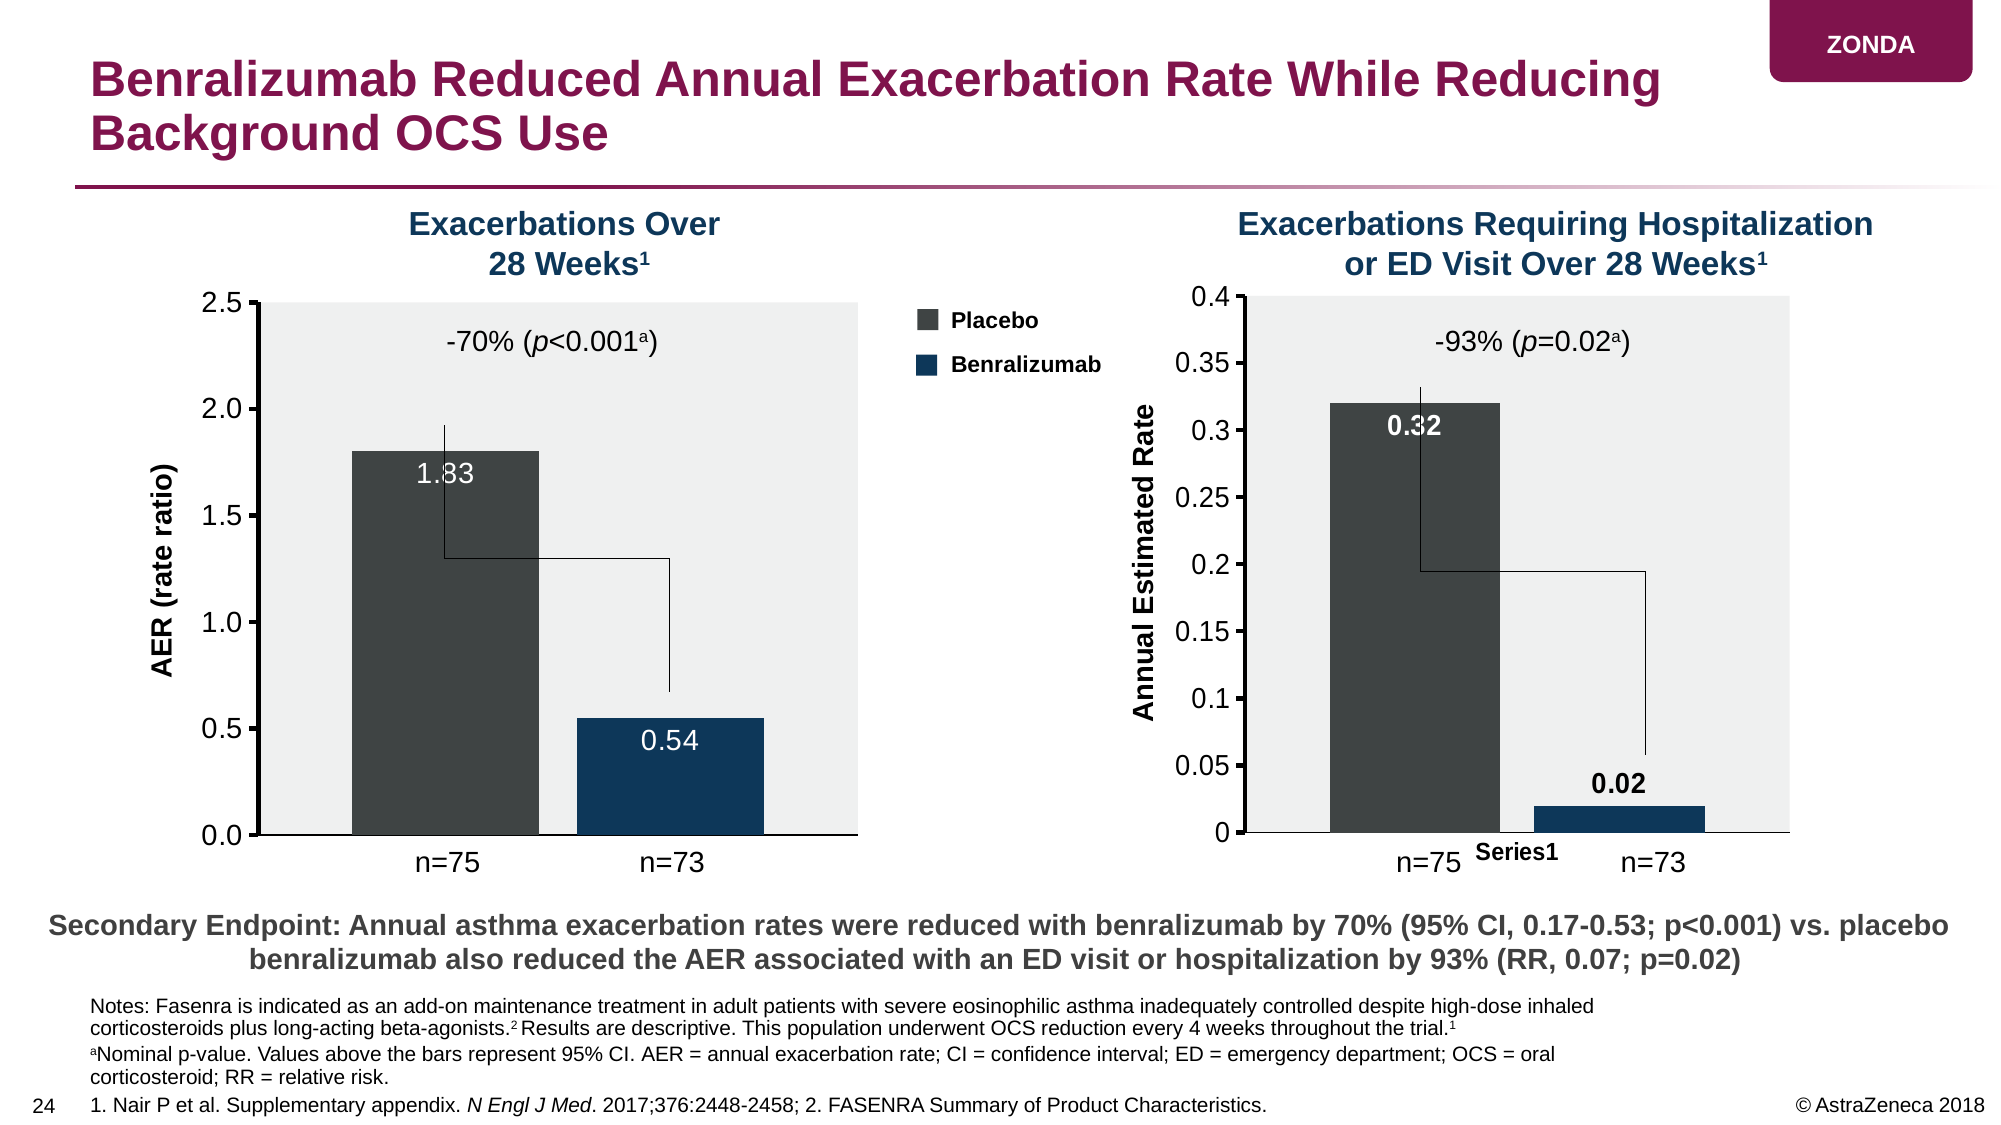

ZONDA
# Benralizumab Reduced Annual Exacerbation Rate While Reducing Background OCS Use
Exacerbations Requiring Hospitalization or ED Visit Over 28 Weeks1
Exacerbations Over
28 Weeks1

### Chart

| Category | Placebo | FASENRA2 |
|---|---|---|
| AERR | 1.8 | 0.55 |

### Chart

| Category | Placebo | Benra 30 mg Q8 |
|---|---|---|
|  | 0.32 | 0.02 |
Placebo
Benralizumab

-70% (p<0.001a)
-93% (p=0.02a)
Annual Estimated Rate
AER (rate ratio)

n=75
n=73
n=73
n=75
Secondary Endpoint: Annual asthma exacerbation rates were reduced with benralizumab by 70% (95% CI, 0.17-0.53; p<0.001) vs. placebo
benralizumab also reduced the AER associated with an ED visit or hospitalization by 93% (RR, 0.07; p=0.02)
Notes: Fasenra is indicated as an add-on maintenance treatment in adult patients with severe eosinophilic asthma inadequately controlled despite high-dose inhaled corticosteroids plus long-acting beta-agonists.2 Results are descriptive. This population underwent OCS reduction every 4 weeks throughout the trial.1
aNominal p-value. Values above the bars represent 95% CI. AER = annual exacerbation rate; CI = confidence interval; ED = emergency department; OCS = oral corticosteroid; RR = relative risk.
1. Nair P et al. Supplementary appendix. N Engl J Med. 2017;376:2448-2458; 2. FASENRA Summary of Product Characteristics.
24